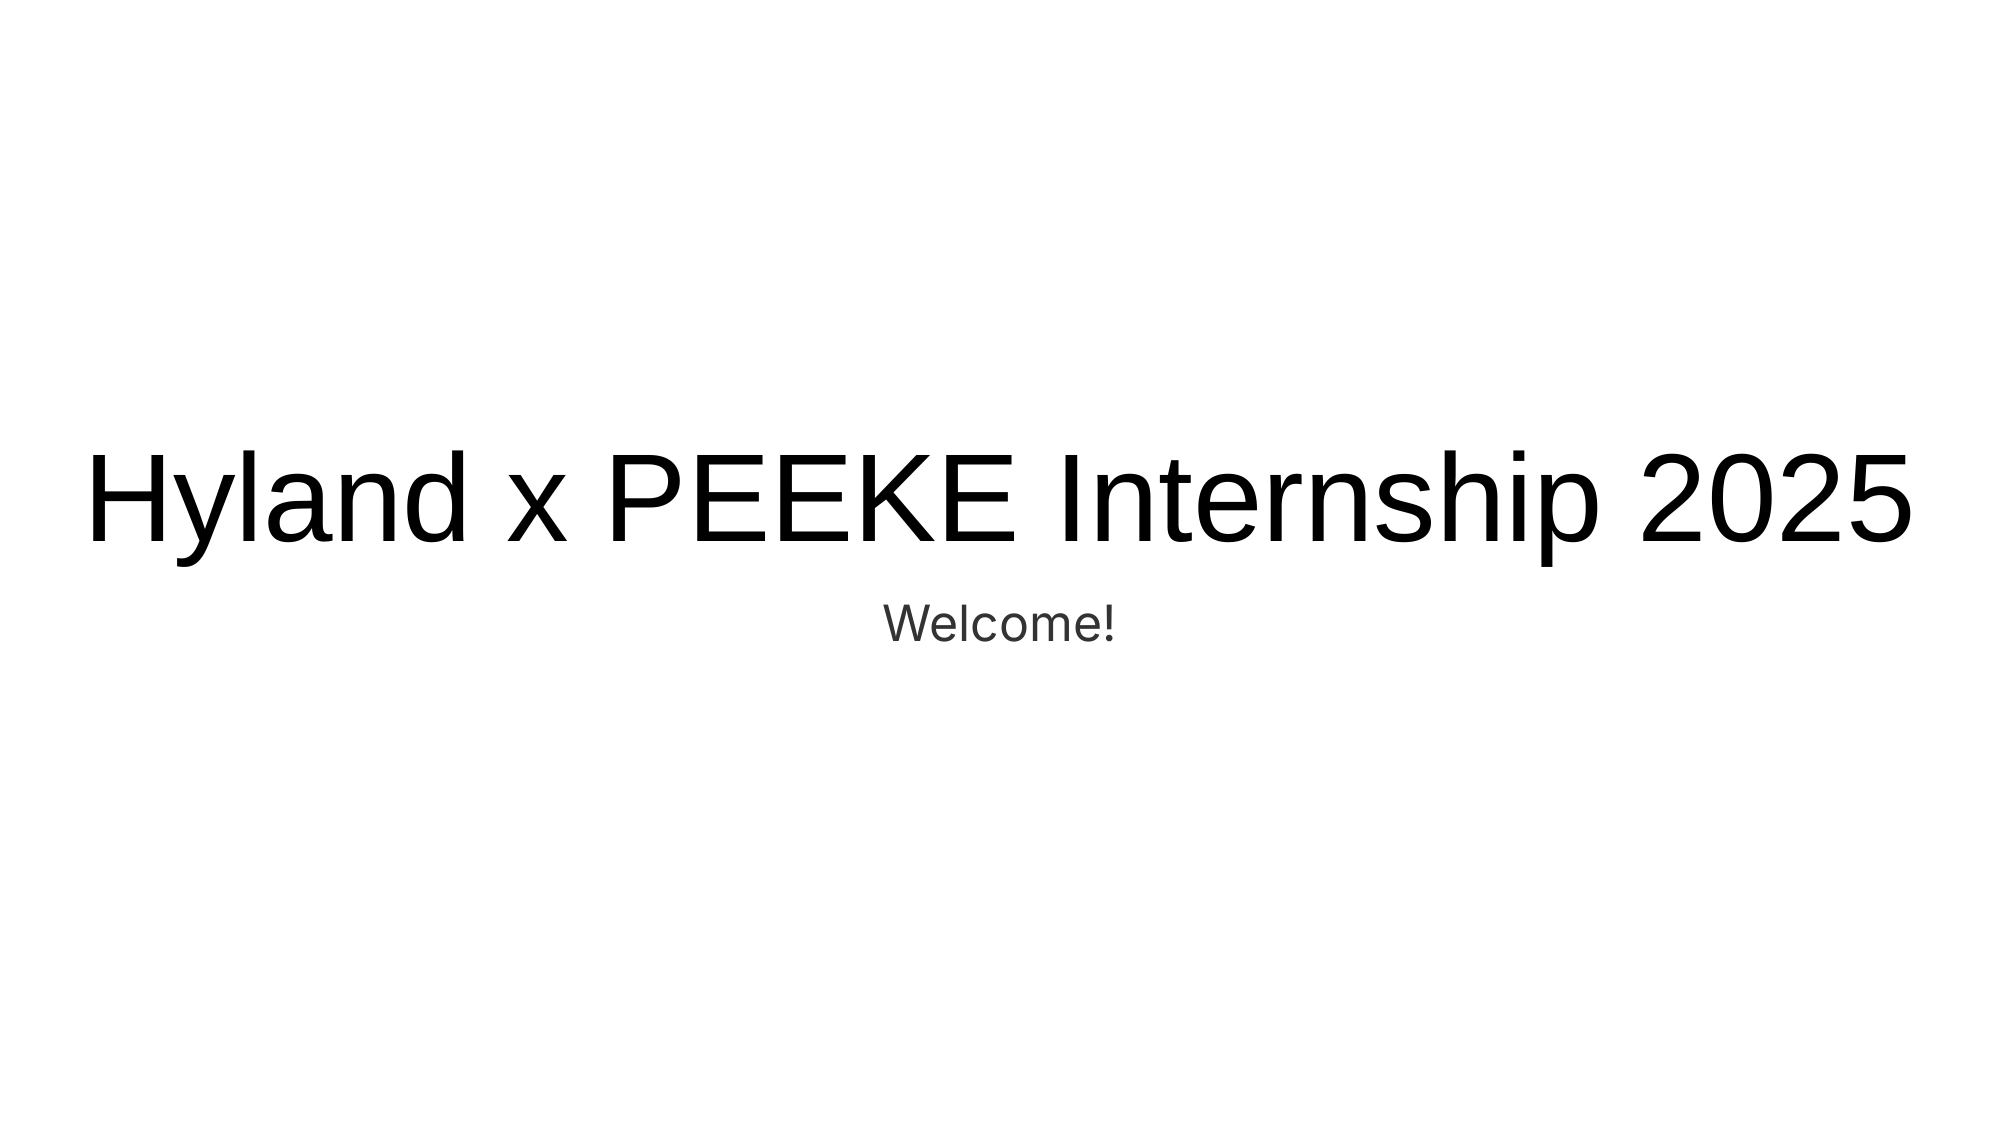

# Hyland x PEEKE Internship 2025
Welcome!